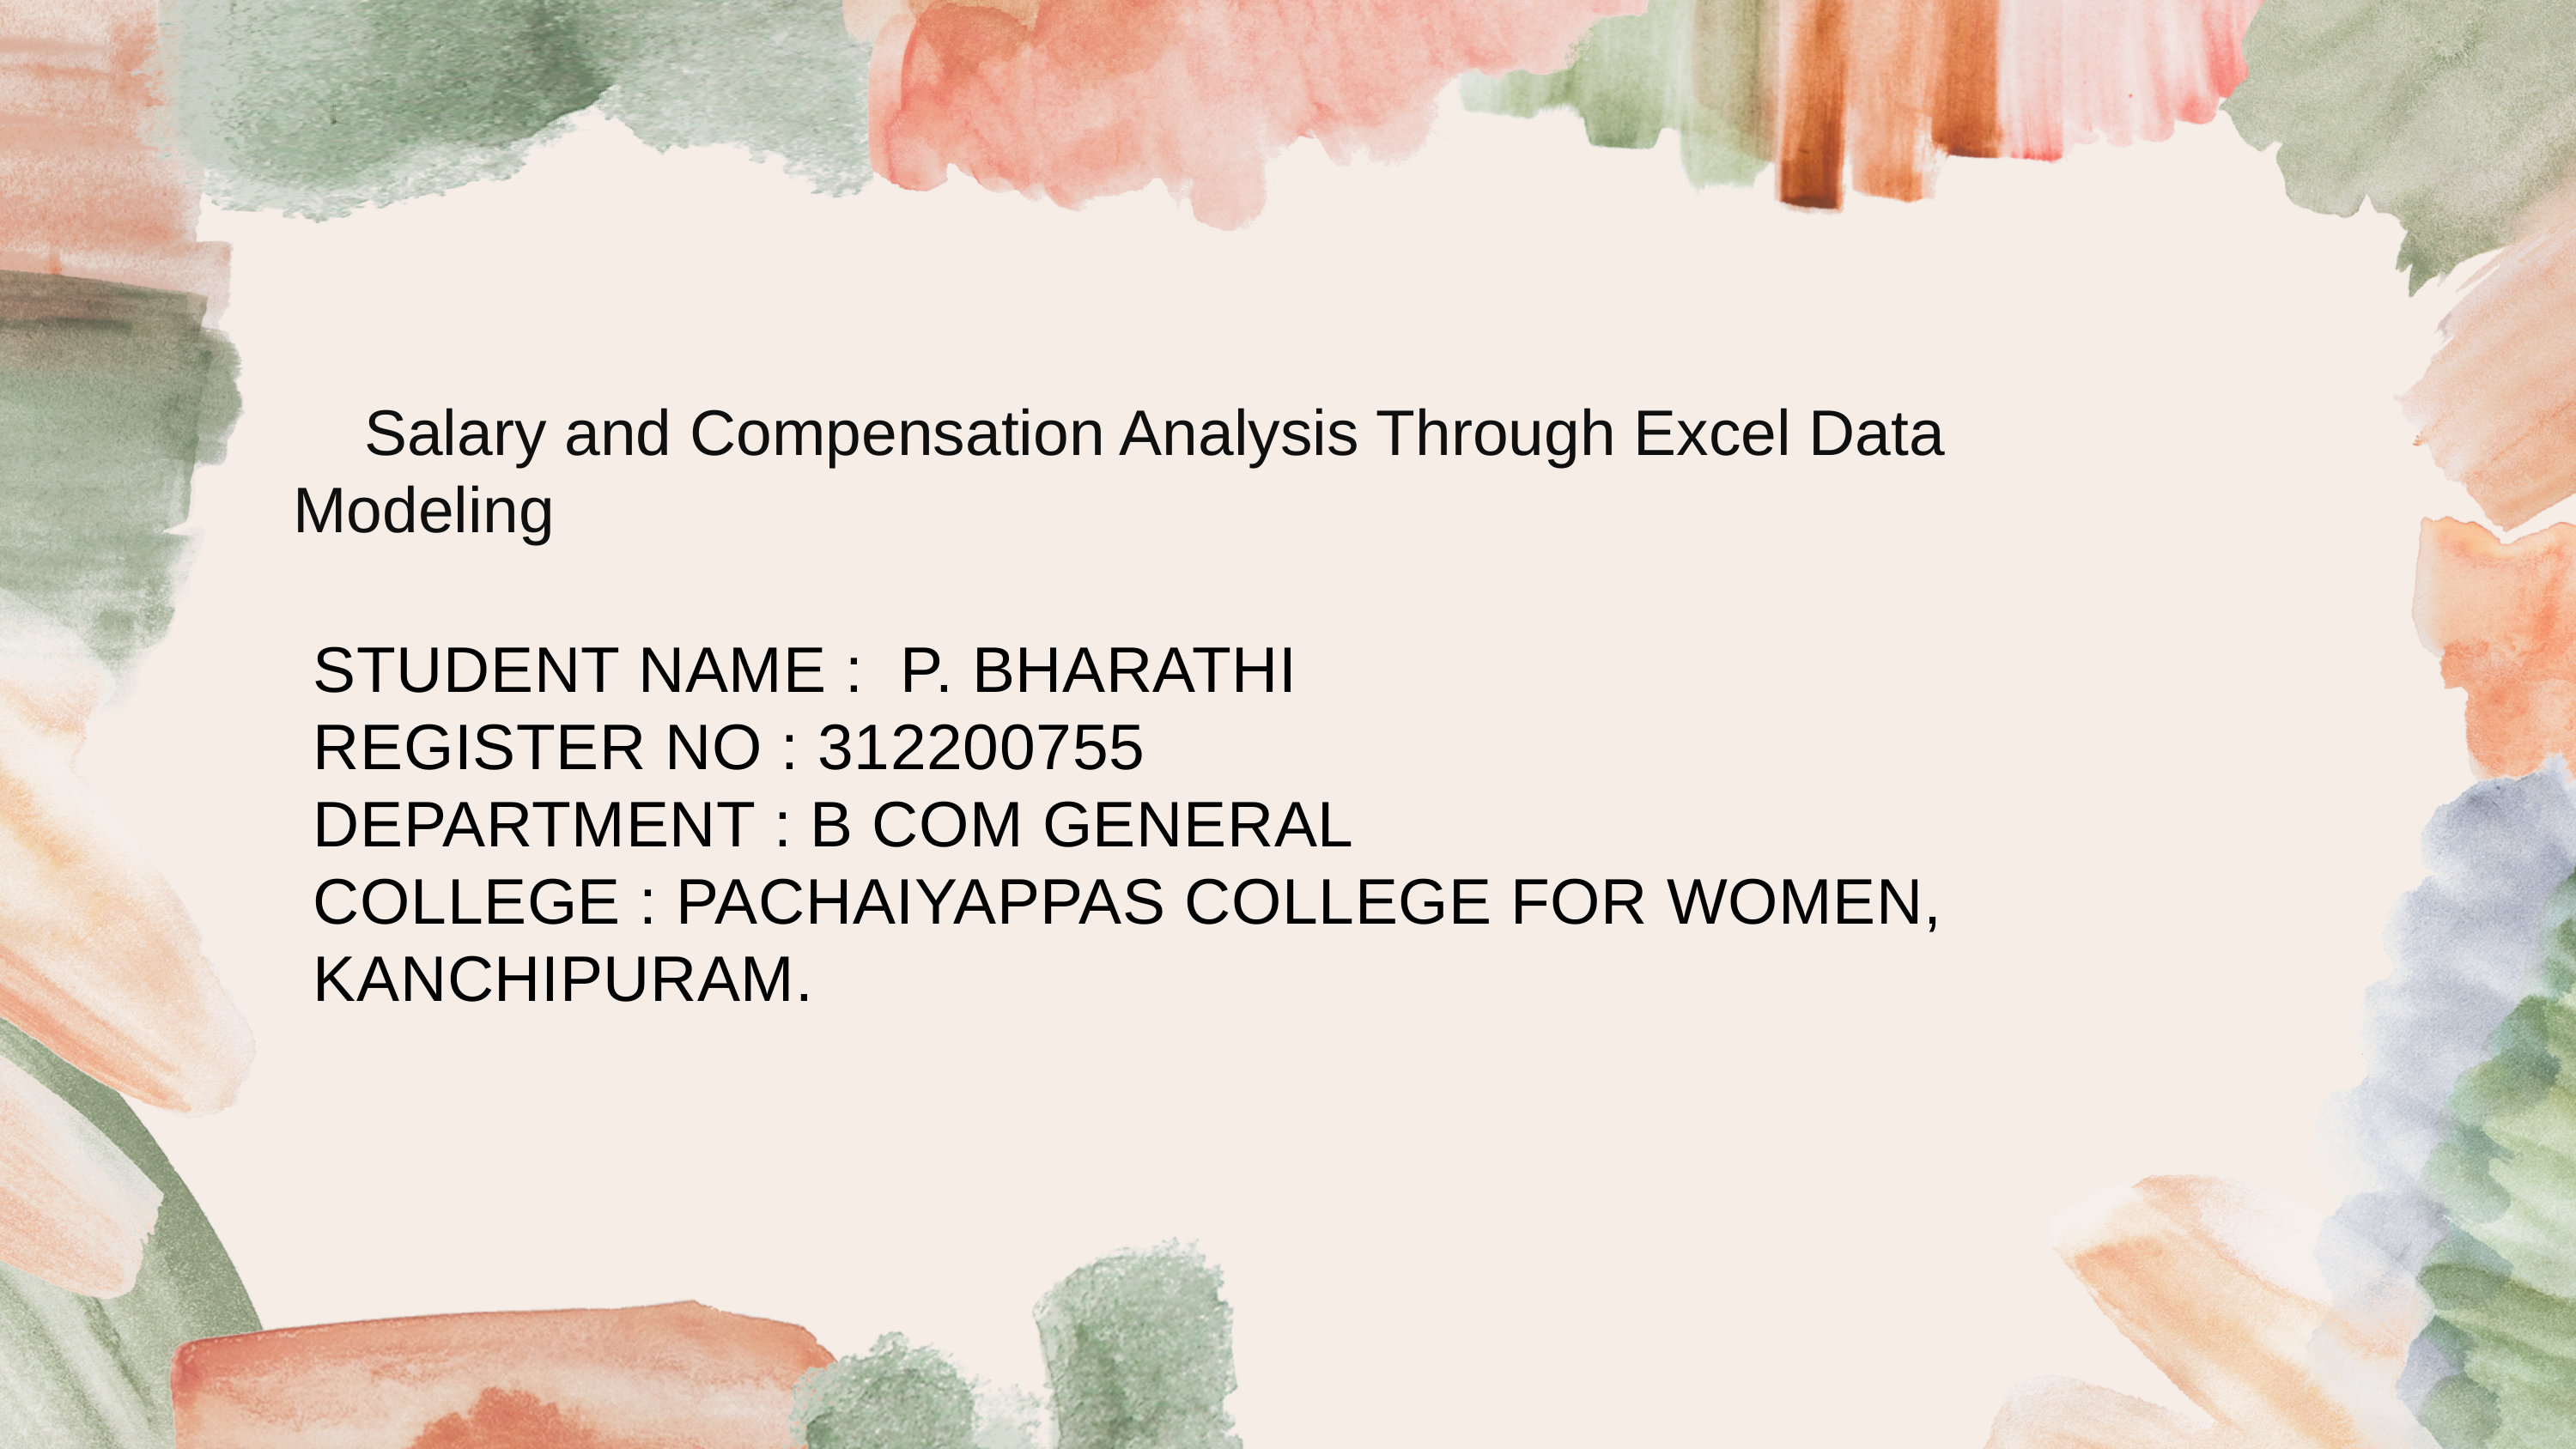

Salary and Compensation Analysis Through Excel Data Modeling

STUDENT NAME :  P. BHARATHI
REGISTER NO : 312200755
DEPARTMENT : B COM GENERAL
COLLEGE : PACHAIYAPPAS COLLEGE FOR WOMEN, KANCHIPURAM.